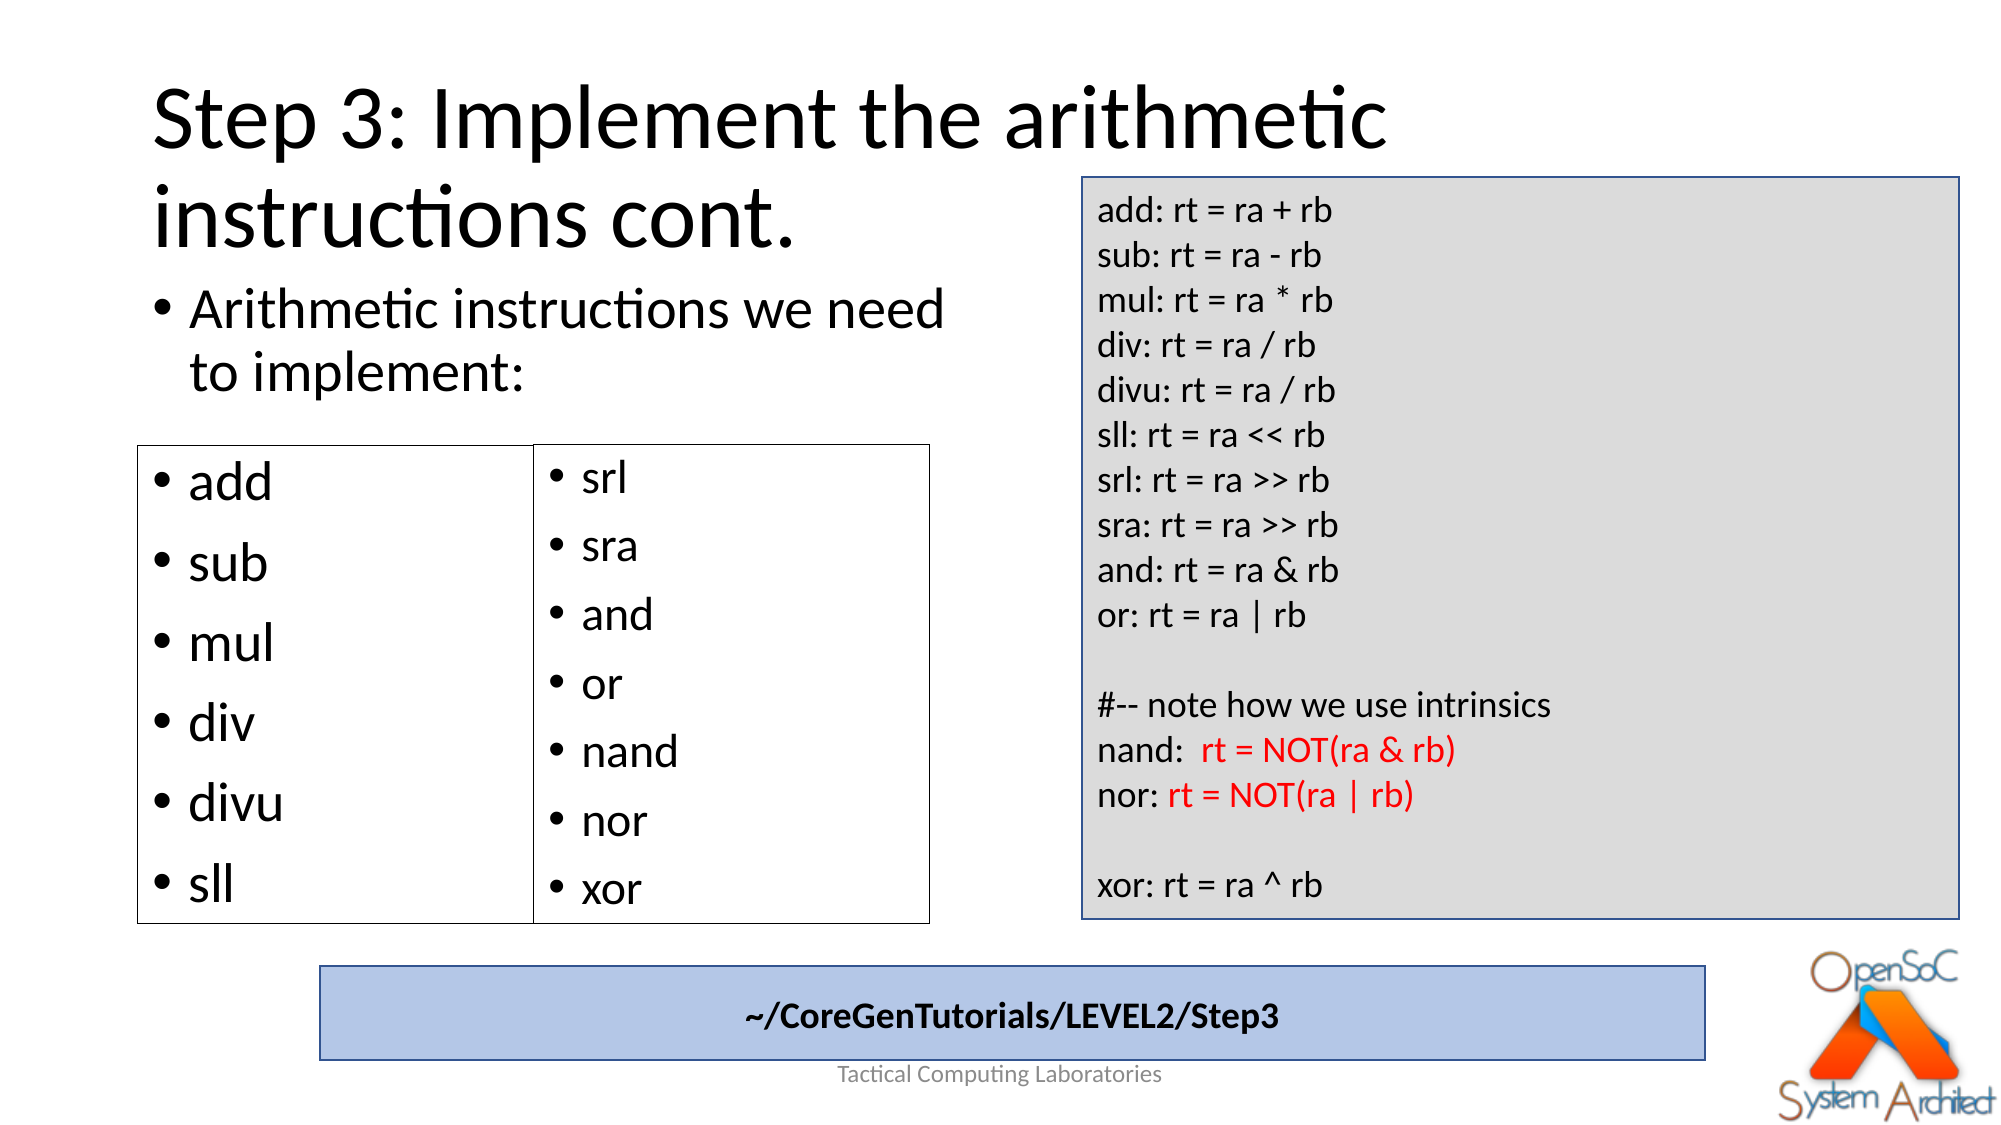

# Step 3: Implement the arithmetic instructions cont.
add: rt = ra + rb
sub: rt = ra - rb
mul: rt = ra * rb
div: rt = ra / rb
divu: rt = ra / rb
sll: rt = ra << rb
srl: rt = ra >> rb
sra: rt = ra >> rb
and: rt = ra & rb
or: rt = ra | rb

#-- note how we use intrinsics
nand:  rt = NOT(ra & rb)
nor: rt = NOT(ra | rb)

xor: rt = ra ^ rb

Arithmetic instructions we need to implement:
srl
sra
and
or
nand
nor
xor

add
sub
mul
div
divu
sll

~/CoreGenTutorials/LEVEL2/Step3
Tactical Computing Laboratories